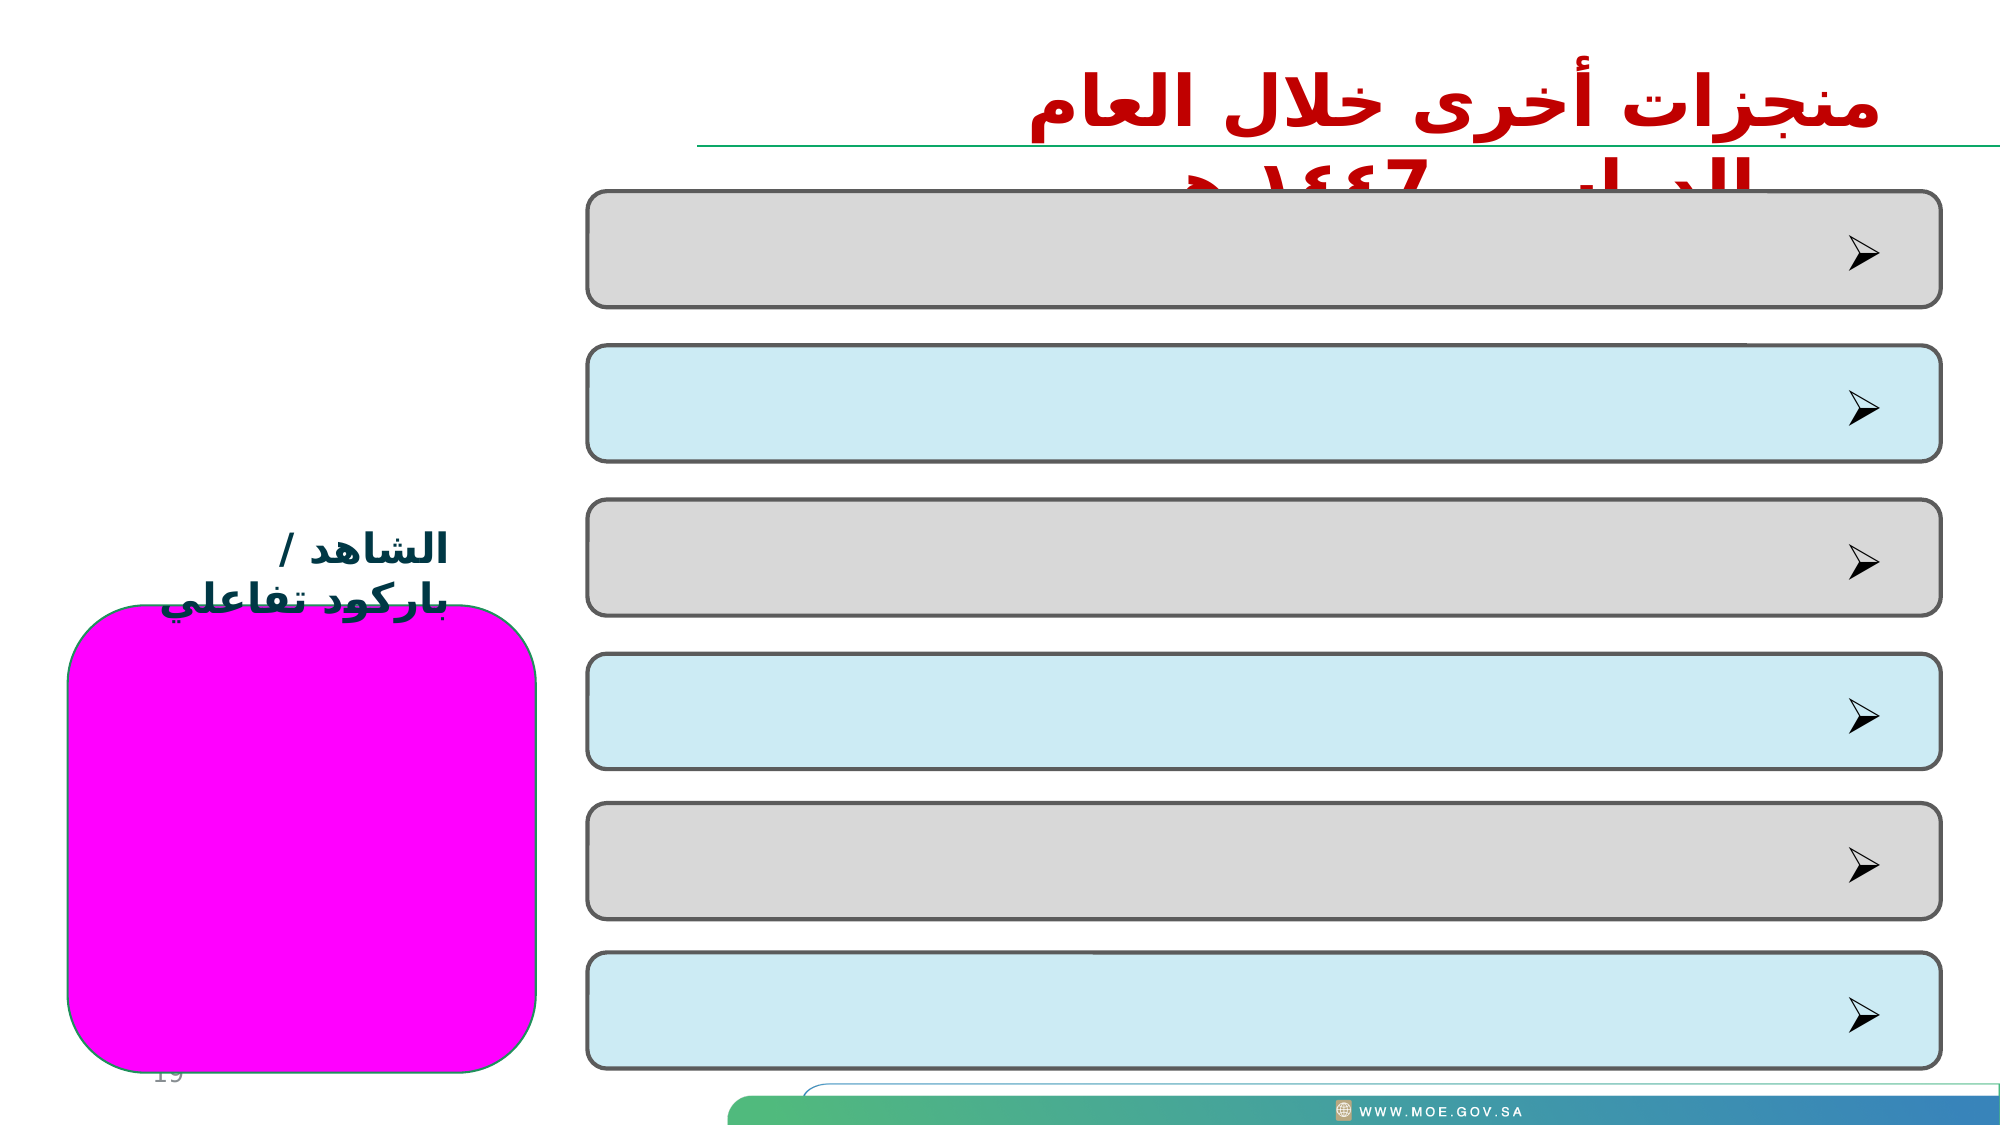

منجزات أخرى خلال العام الدراسي ١٤٤7 هـ

الشاهد / باركود تفاعلي

19